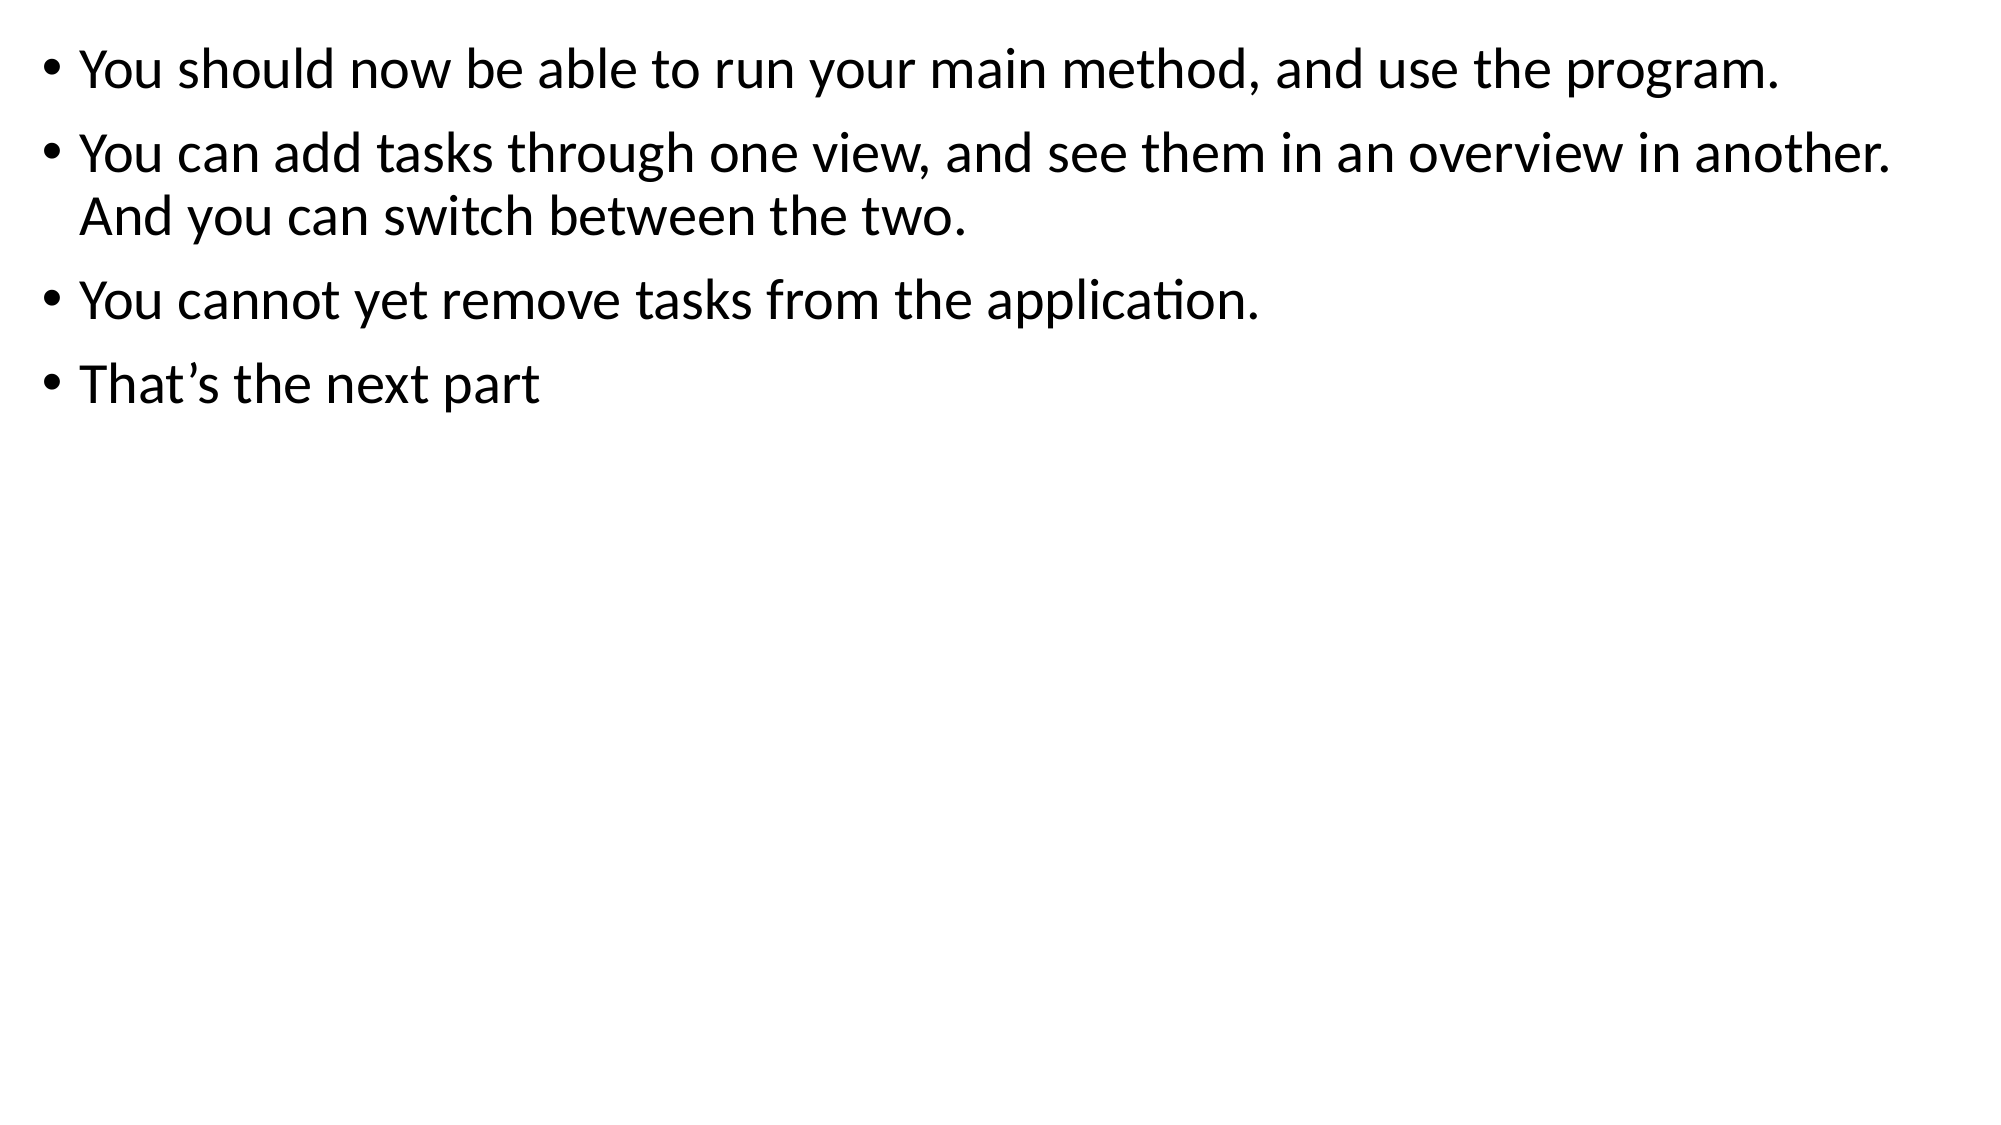

You should now be able to run your main method, and use the program.
You can add tasks through one view, and see them in an overview in another. And you can switch between the two.
You cannot yet remove tasks from the application.
That’s the next part